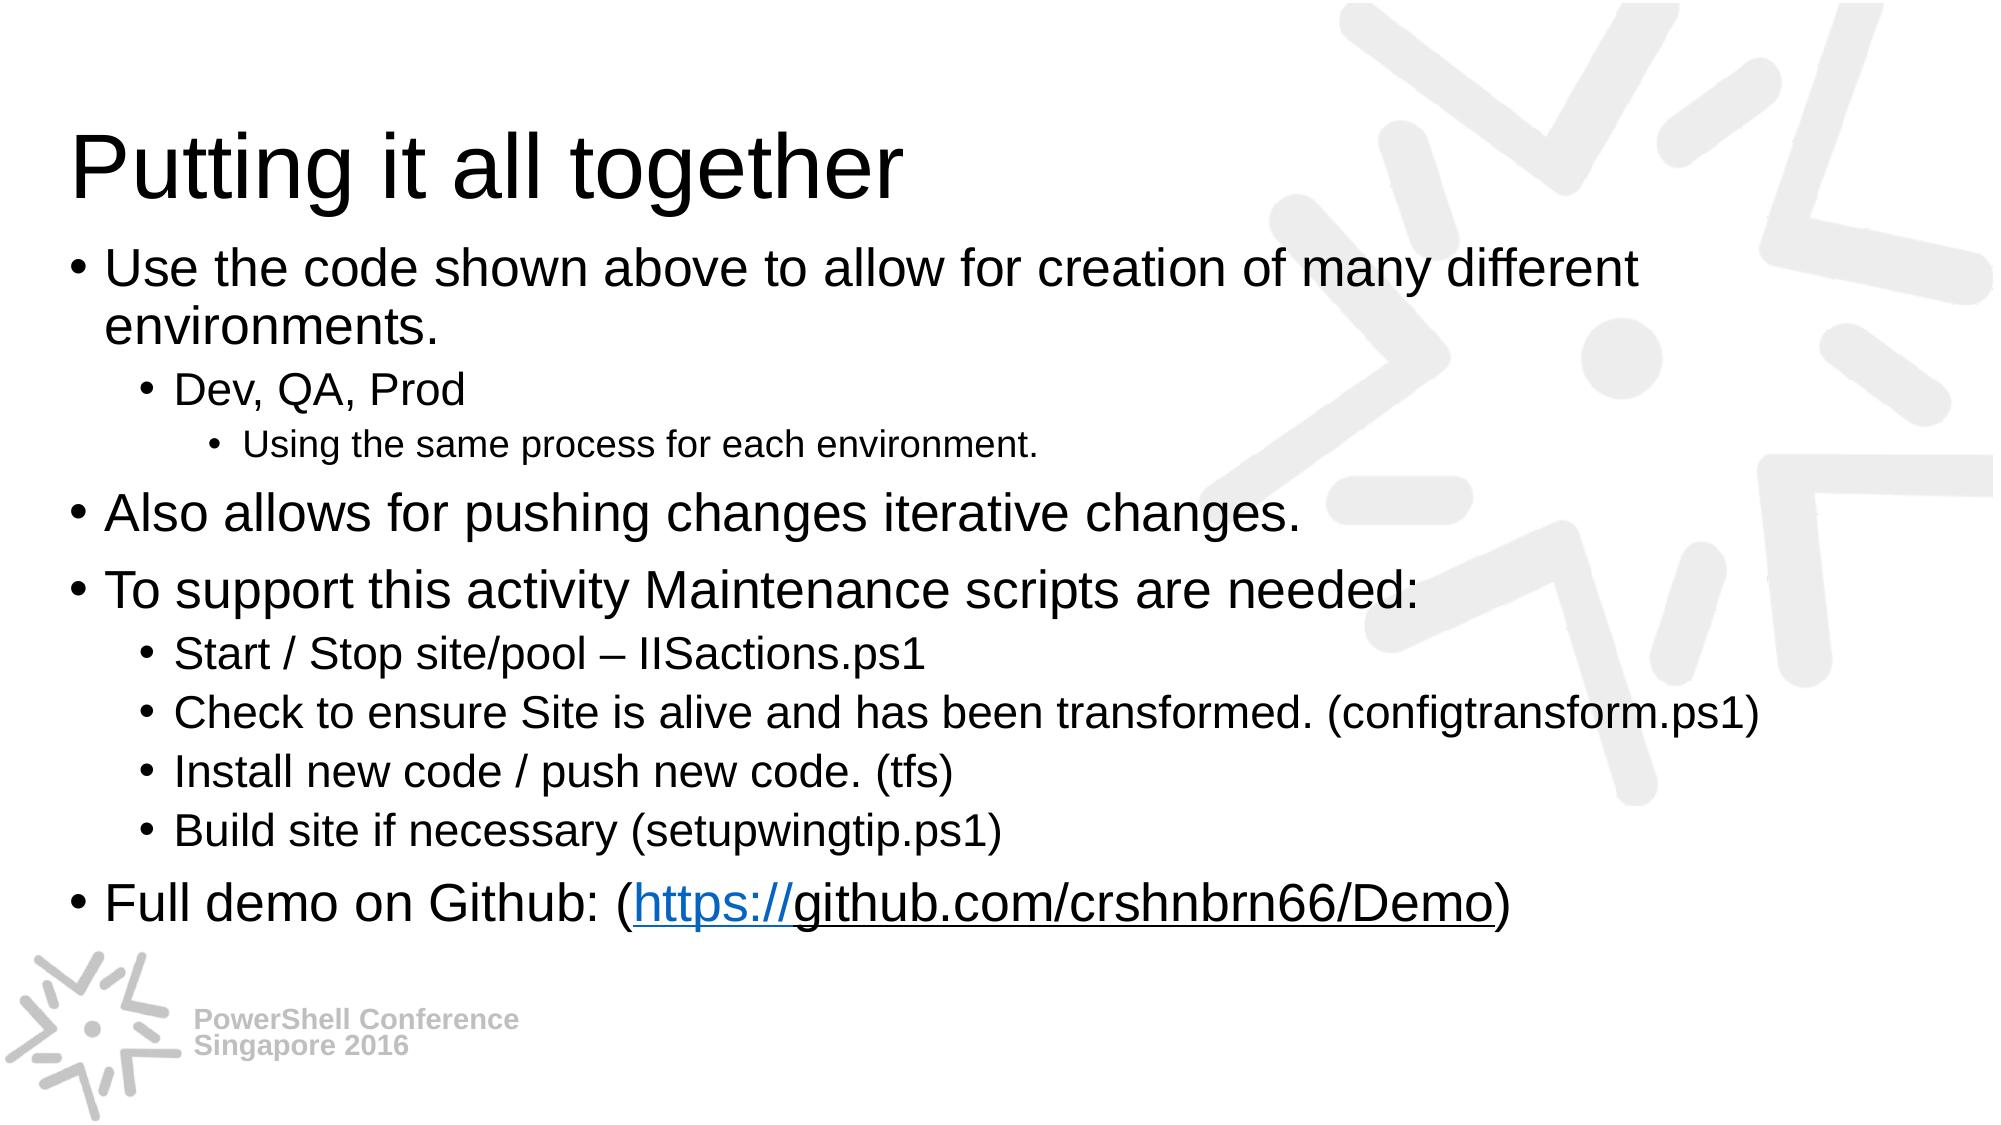

# Putting it all together
Use the code shown above to allow for creation of many different environments.
Dev, QA, Prod
Using the same process for each environment.
Also allows for pushing changes iterative changes.
To support this activity Maintenance scripts are needed:
Start / Stop site/pool – IISactions.ps1
Check to ensure Site is alive and has been transformed. (configtransform.ps1)
Install new code / push new code. (tfs)
Build site if necessary (setupwingtip.ps1)
Full demo on Github: (https://github.com/crshnbrn66/Demo)